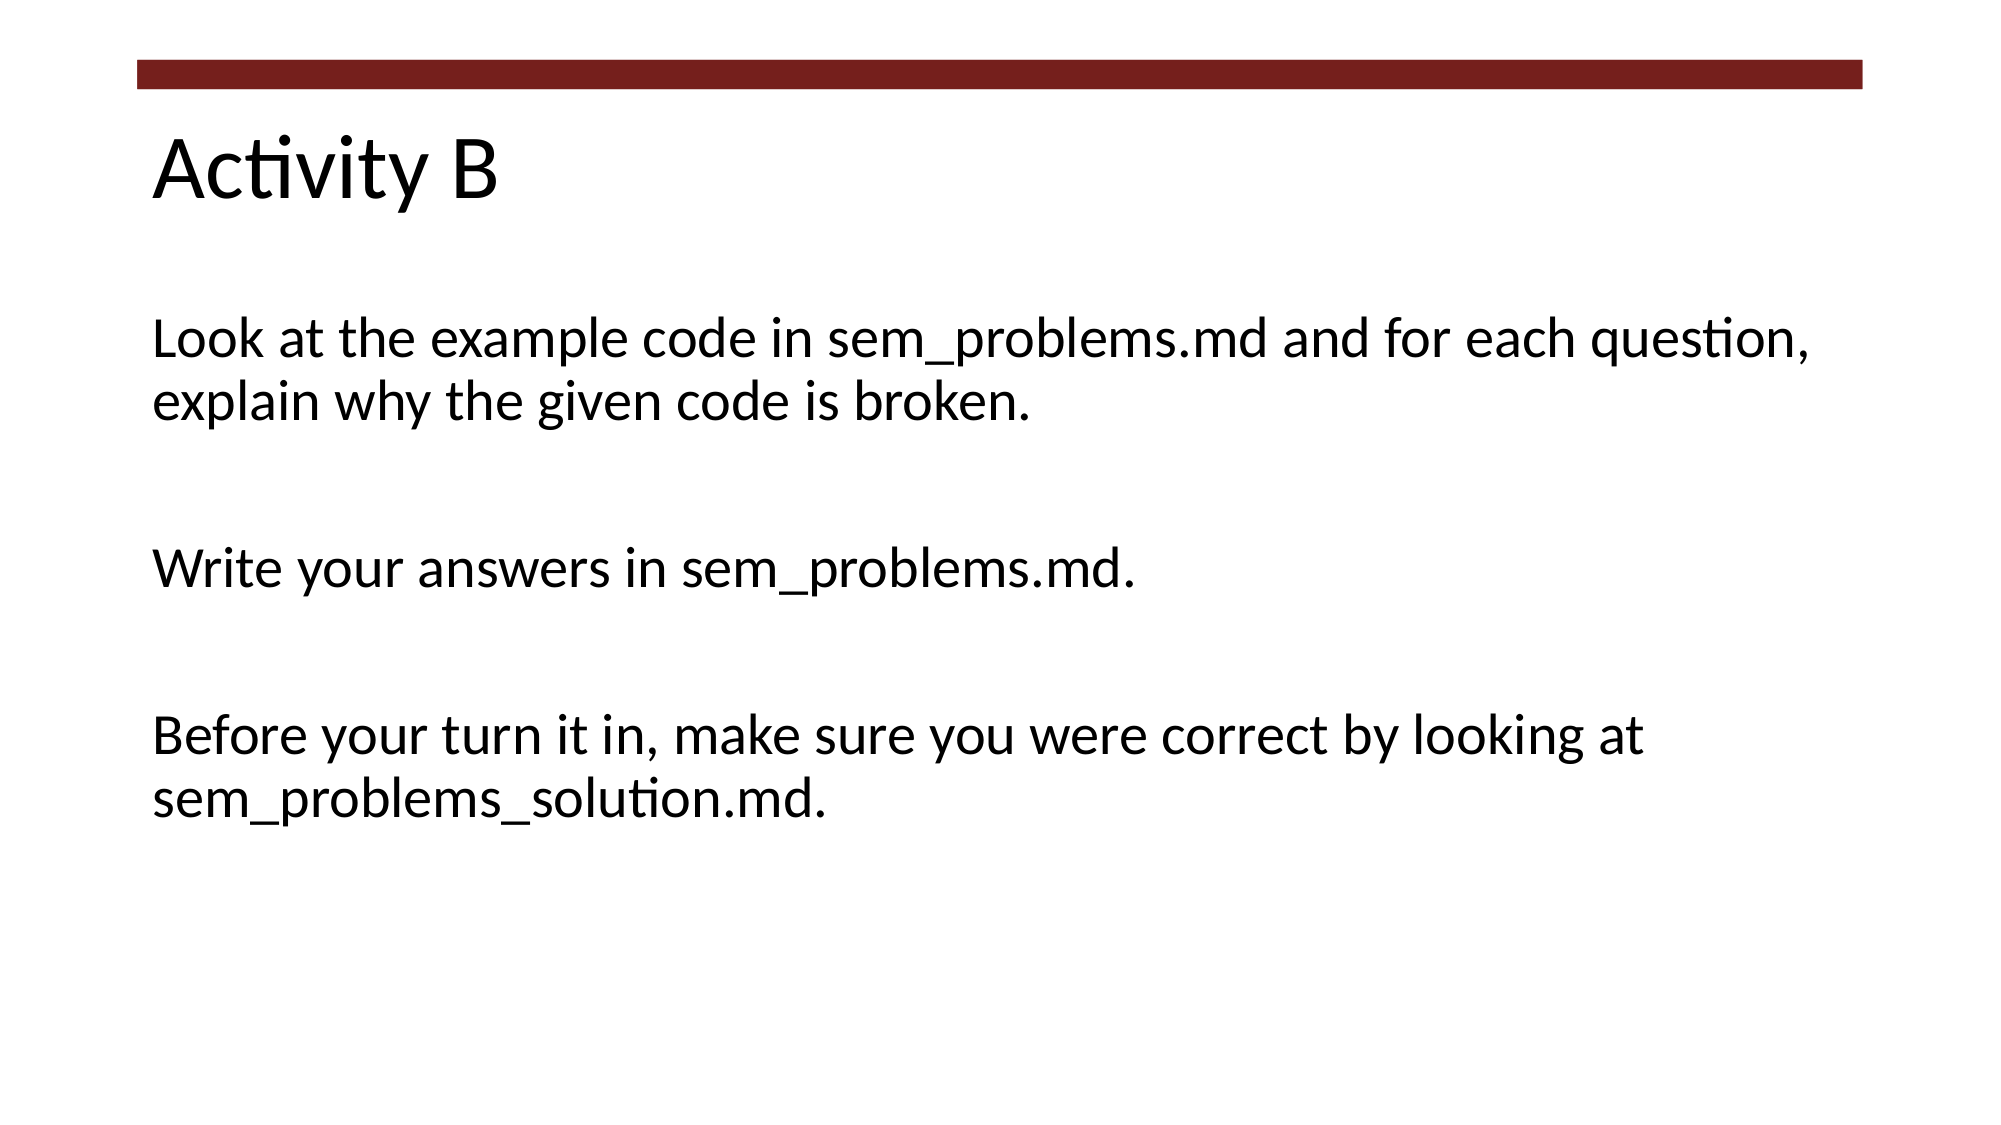

# Activity B
Look at the example code in sem_problems.md and for each question, explain why the given code is broken.

Write your answers in sem_problems.md.

Before your turn it in, make sure you were correct by looking at sem_problems_solution.md.